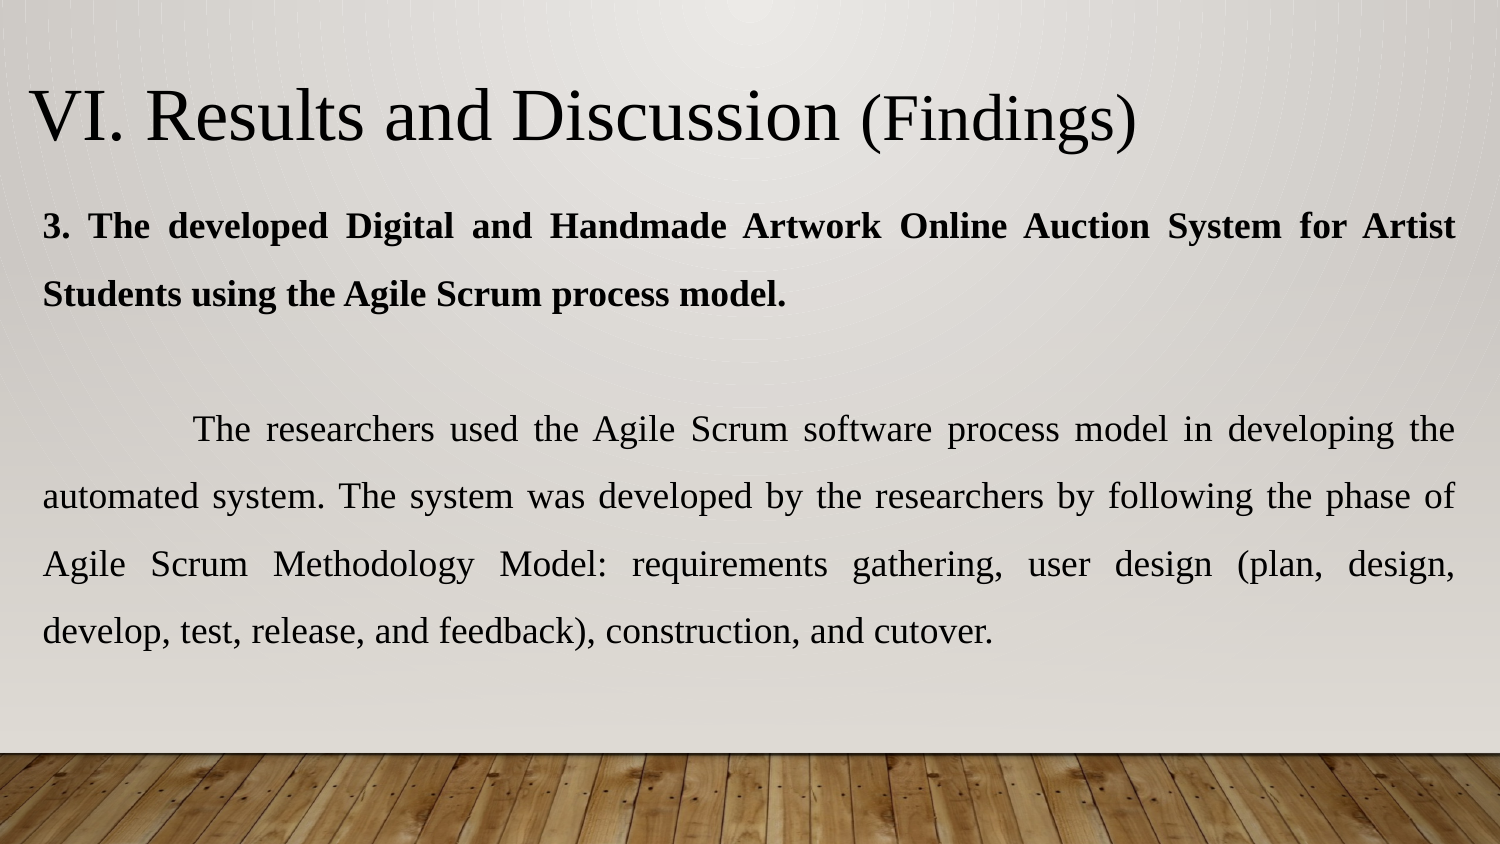

VI. Results and Discussion (Findings)
3. The developed Digital and Handmade Artwork Online Auction System for Artist Students using the Agile Scrum process model.

	The researchers used the Agile Scrum software process model in developing the automated system. The system was developed by the researchers by following the phase of Agile Scrum Methodology Model: requirements gathering, user design (plan, design, develop, test, release, and feedback), construction, and cutover.